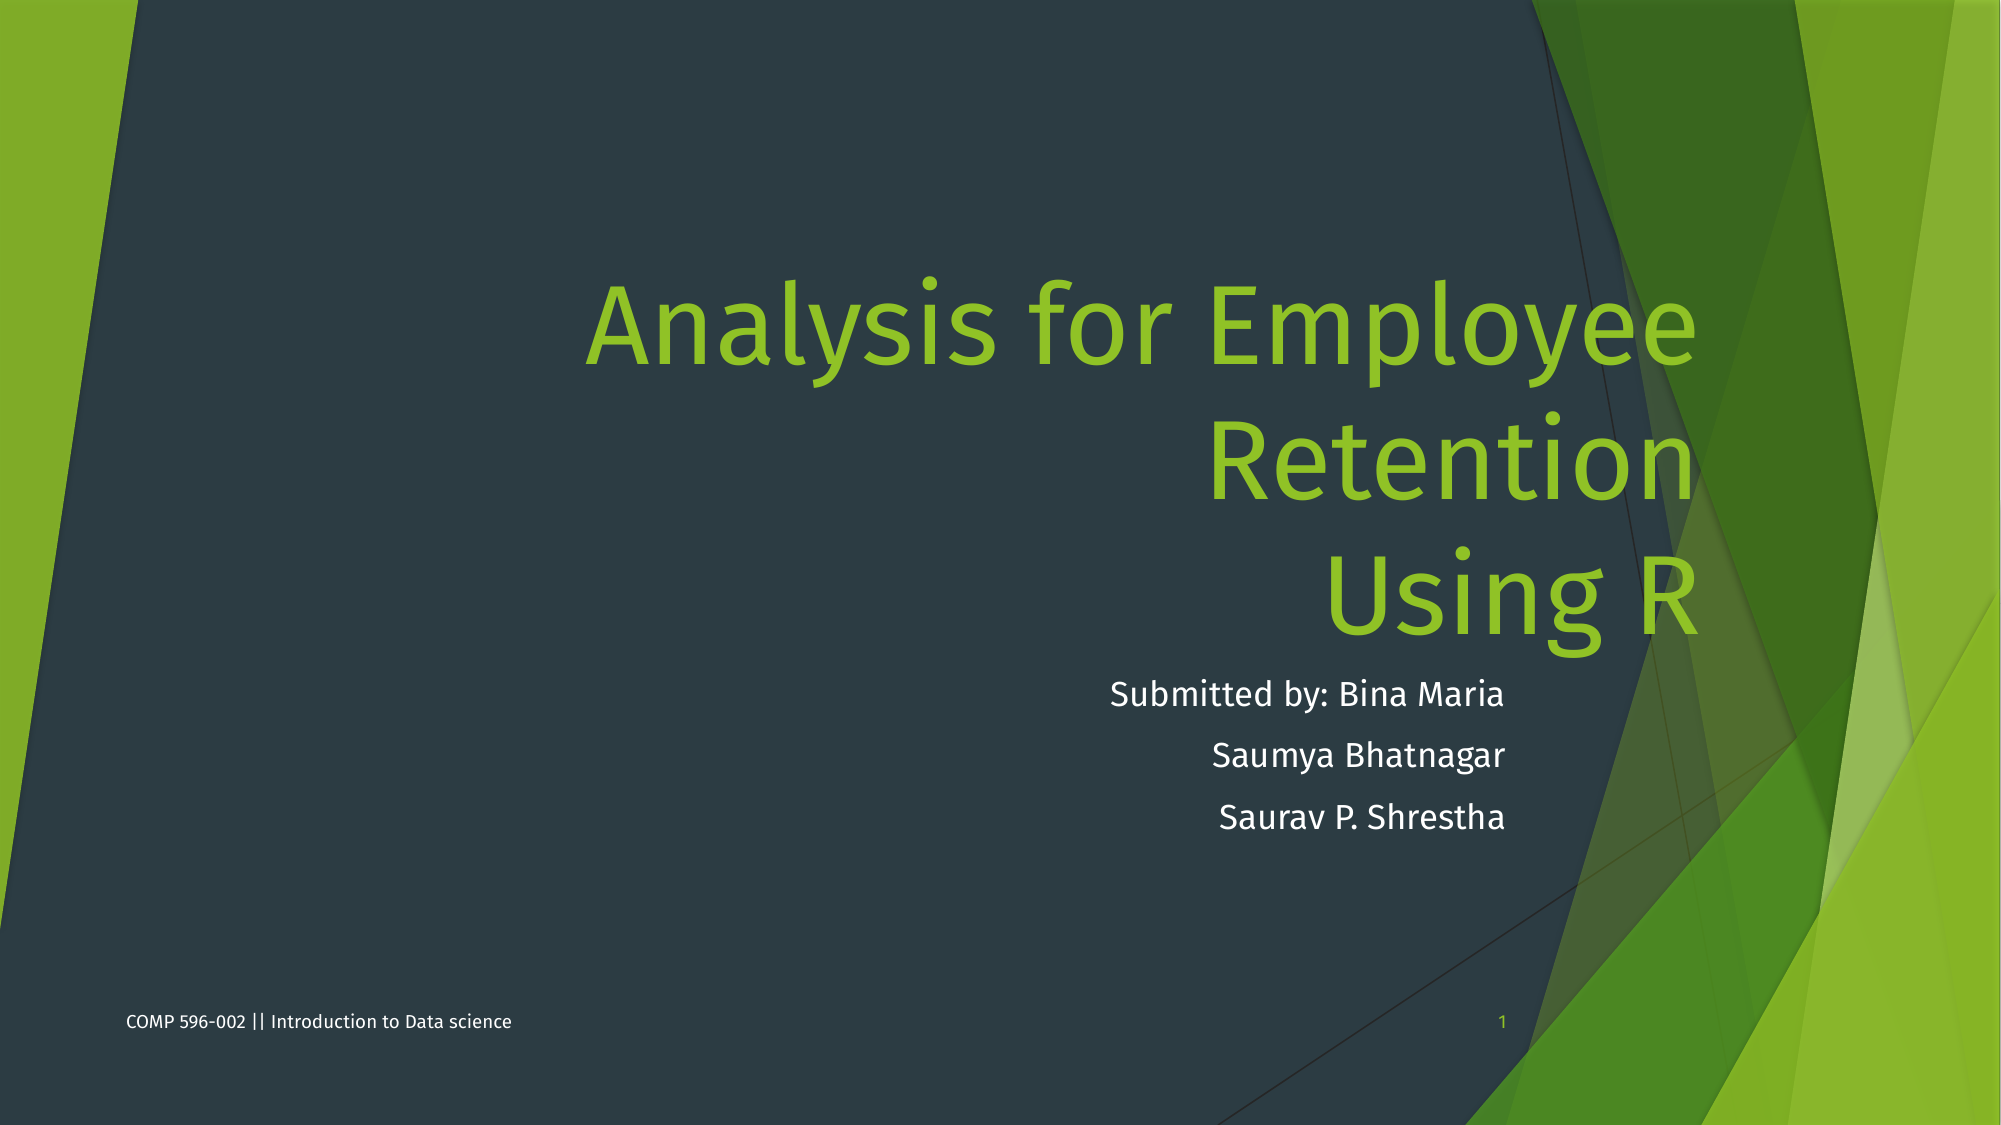

# Analysis for Employee Retention Using R
Submitted by: Bina Maria
Saumya Bhatnagar
Saurav P. Shrestha
COMP 596-002 || Introduction to Data science
1